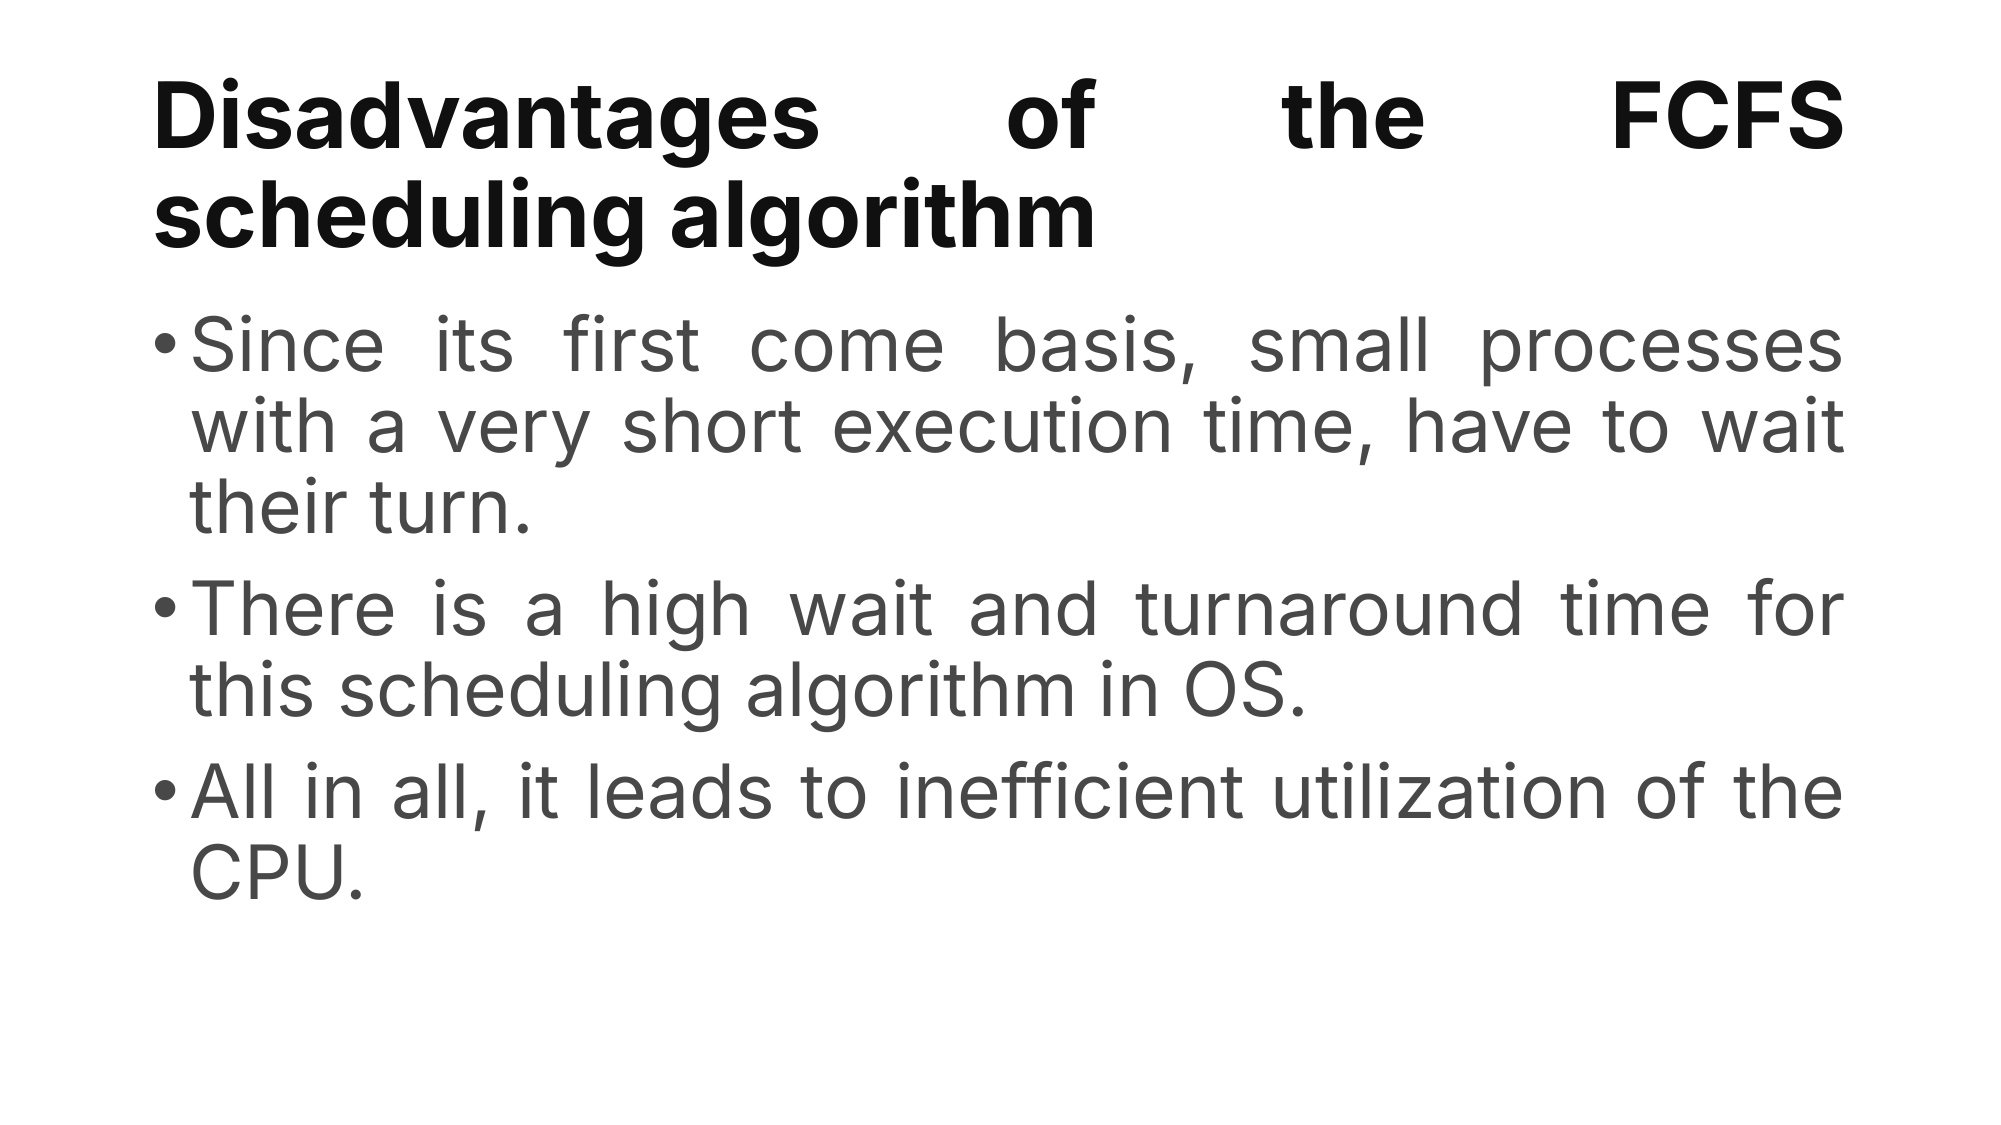

# Disadvantages of the FCFS scheduling algorithm
Since its first come basis, small processes with a very short execution time, have to wait their turn.
There is a high wait and turnaround time for this scheduling algorithm in OS.
All in all, it leads to inefficient utilization of the CPU.